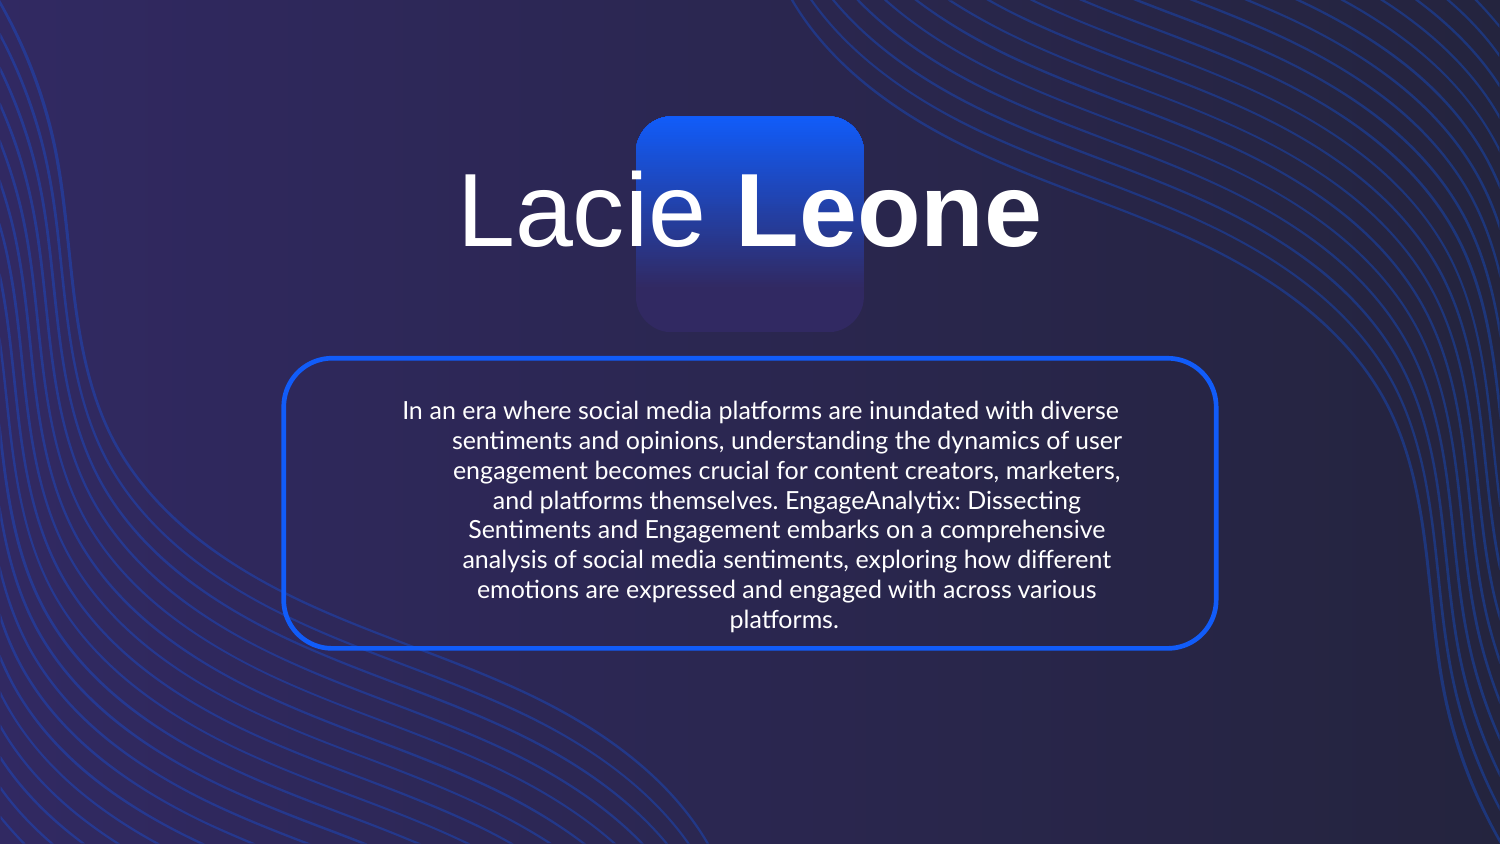

# Lacie Leone
In an era where social media platforms are inundated with diverse sentiments and opinions, understanding the dynamics of user engagement becomes crucial for content creators, marketers, and platforms themselves. EngageAnalytix: Dissecting Sentiments and Engagement embarks on a comprehensive analysis of social media sentiments, exploring how different emotions are expressed and engaged with across various platforms.